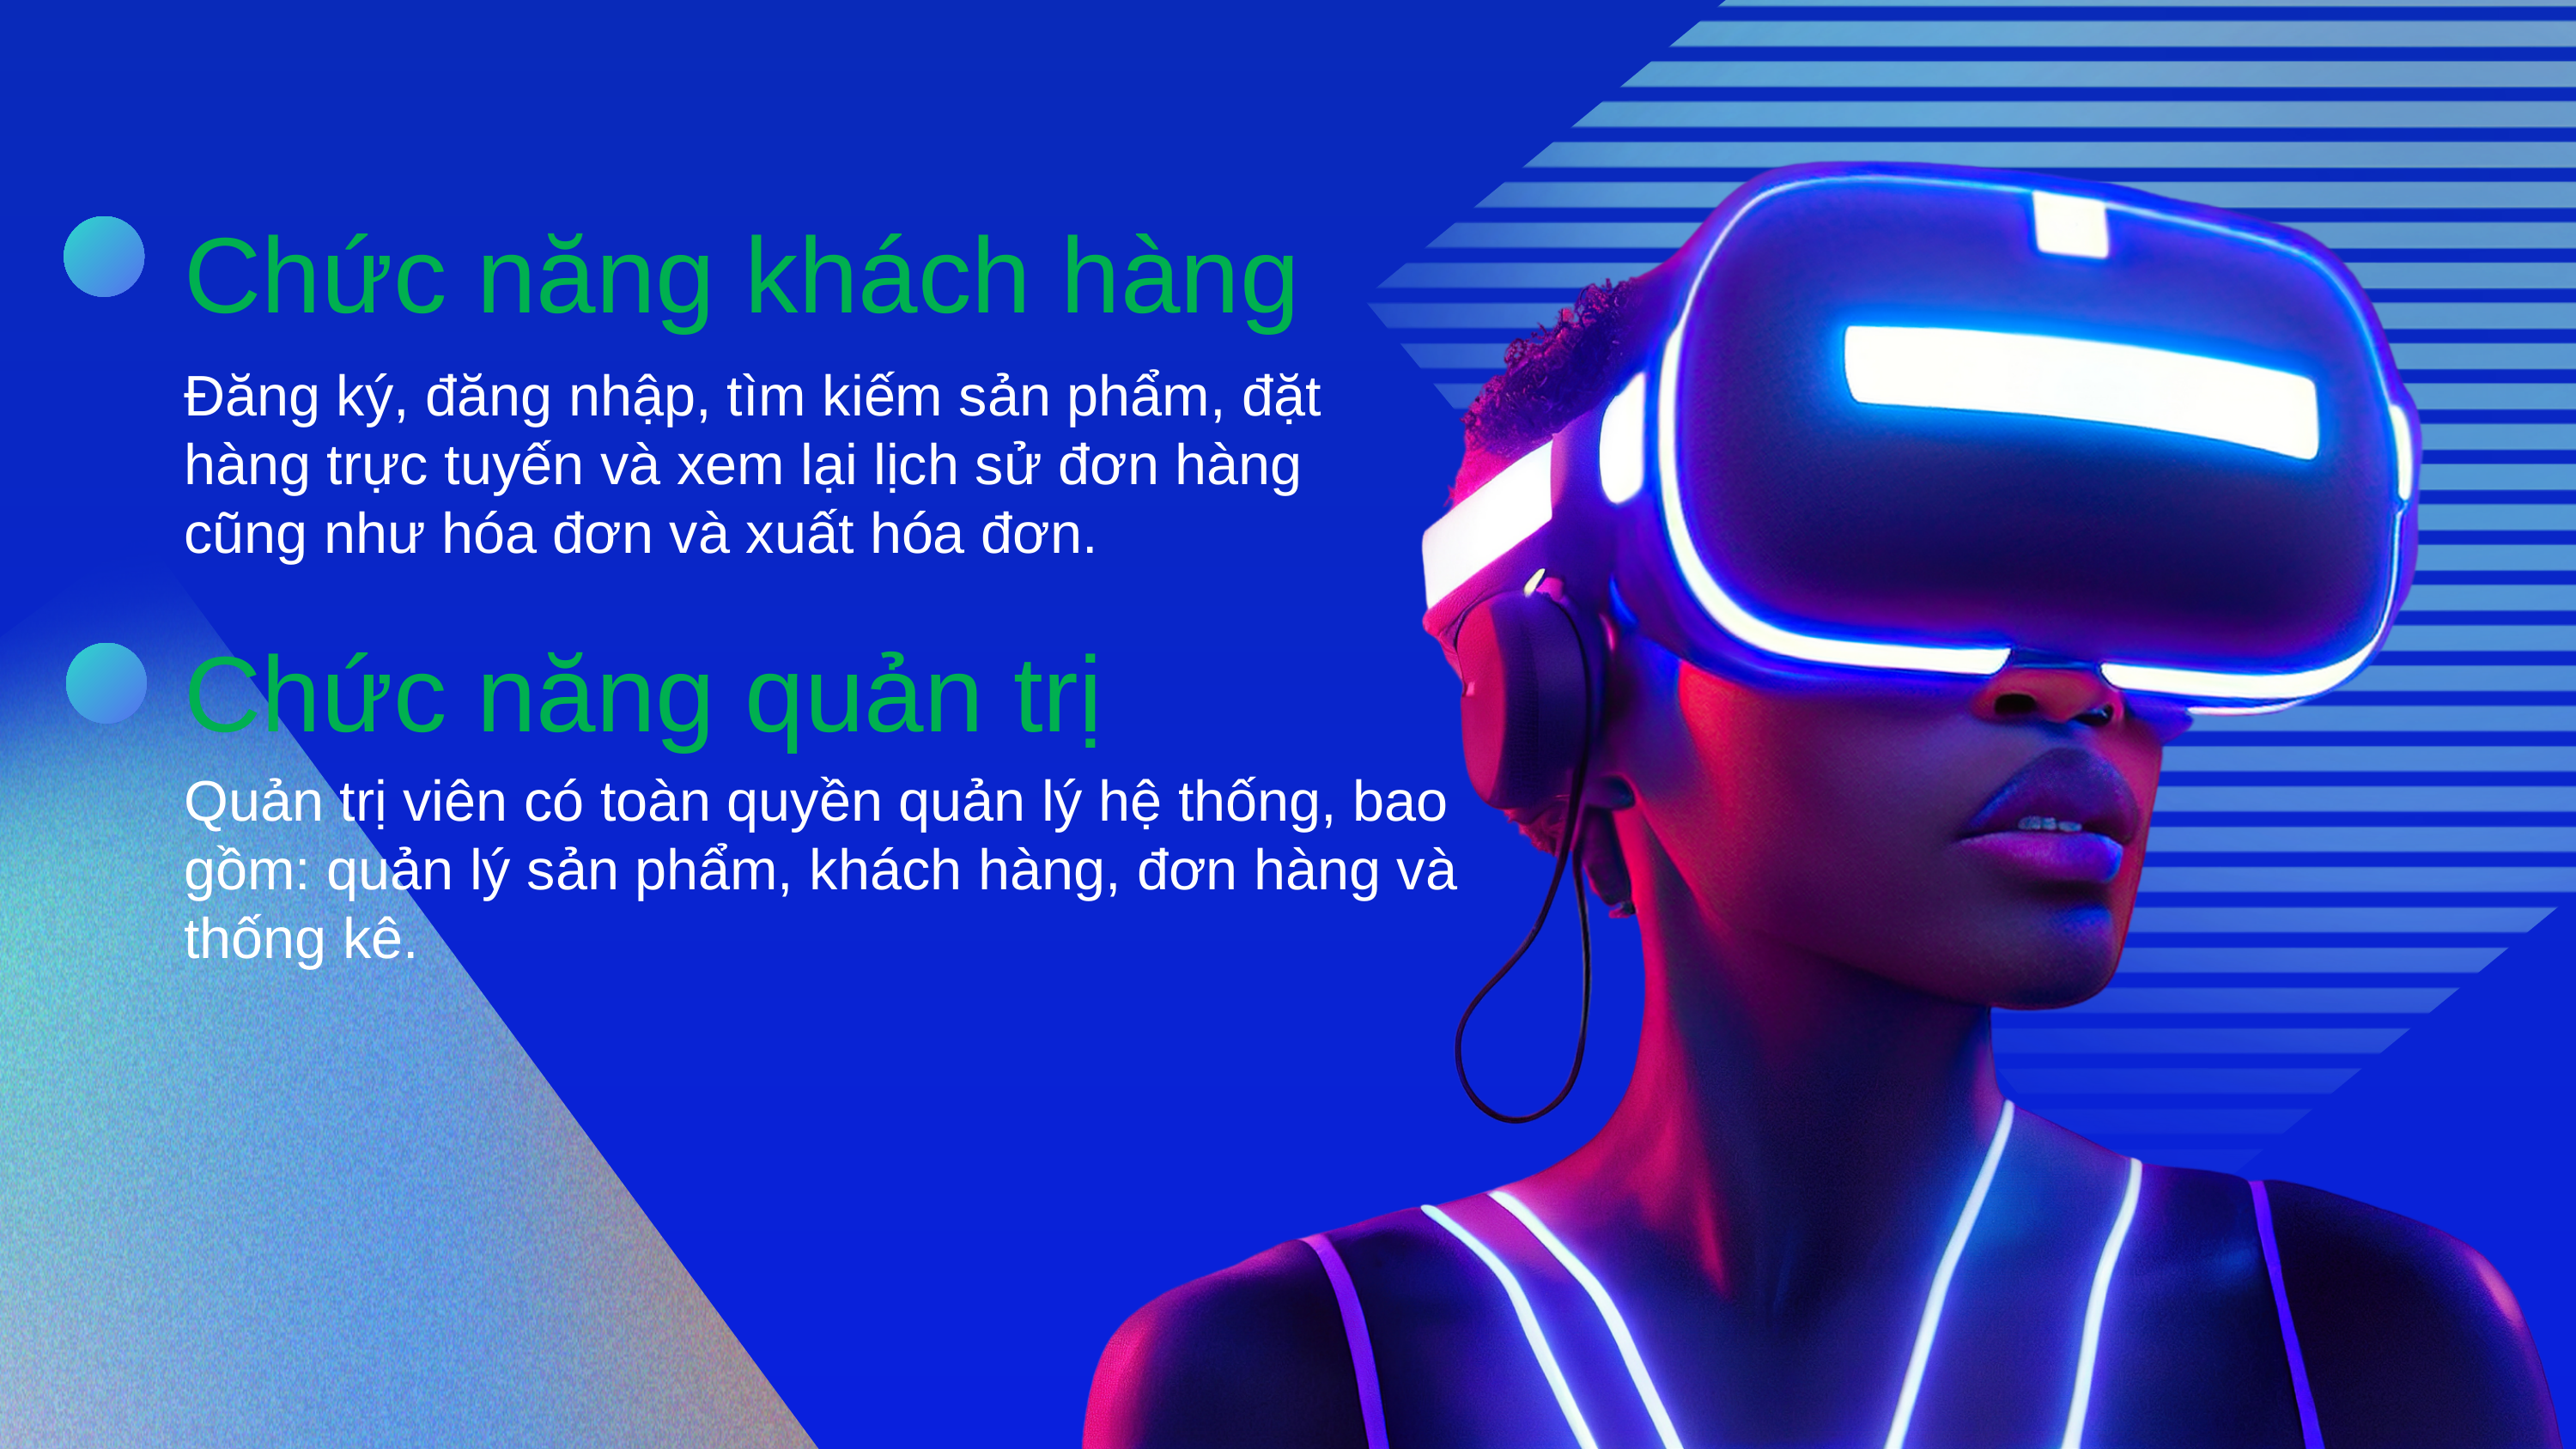

Chức năng khách hàng

Đăng ký, đăng nhập, tìm kiếm sản phẩm, đặt hàng trực tuyến và xem lại lịch sử đơn hàng cũng như hóa đơn và xuất hóa đơn.
Chức năng quản trị

Quản trị viên có toàn quyền quản lý hệ thống, bao gồm: quản lý sản phẩm, khách hàng, đơn hàng và thống kê.